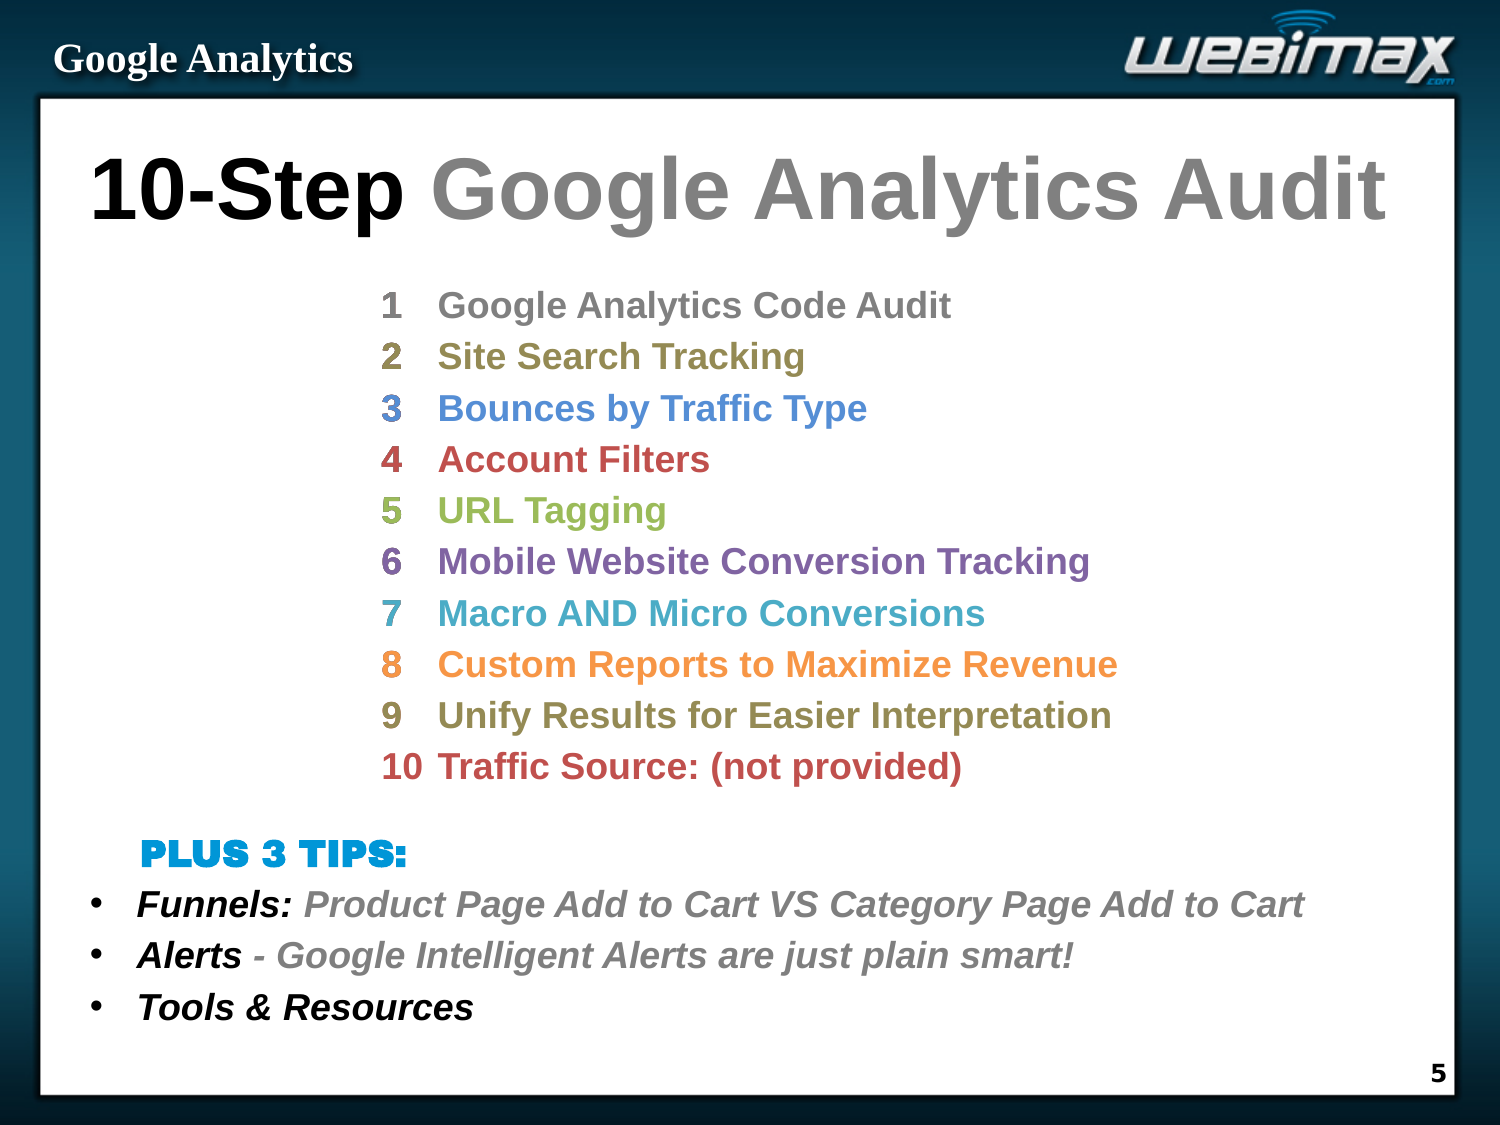

# Google Analytics
10-Step Google Analytics Audit

Traffic Source: (not provided)

Unify Results for Easier Interpretation

Custom Reports to Maximize Revenue

Macro AND Micro Conversions

Mobile Website Conversion Tracking

URL Tagging

Account Filters

Bounces by Traffic Type

Site Search Tracking
Google Analytics Code Audit
    PLUS 3 TIPS:
Funnels: Product Page Add to Cart VS Category Page Add to Cart
Alerts - Google Intelligent Alerts are just plain smart!
Tools & Resources
5